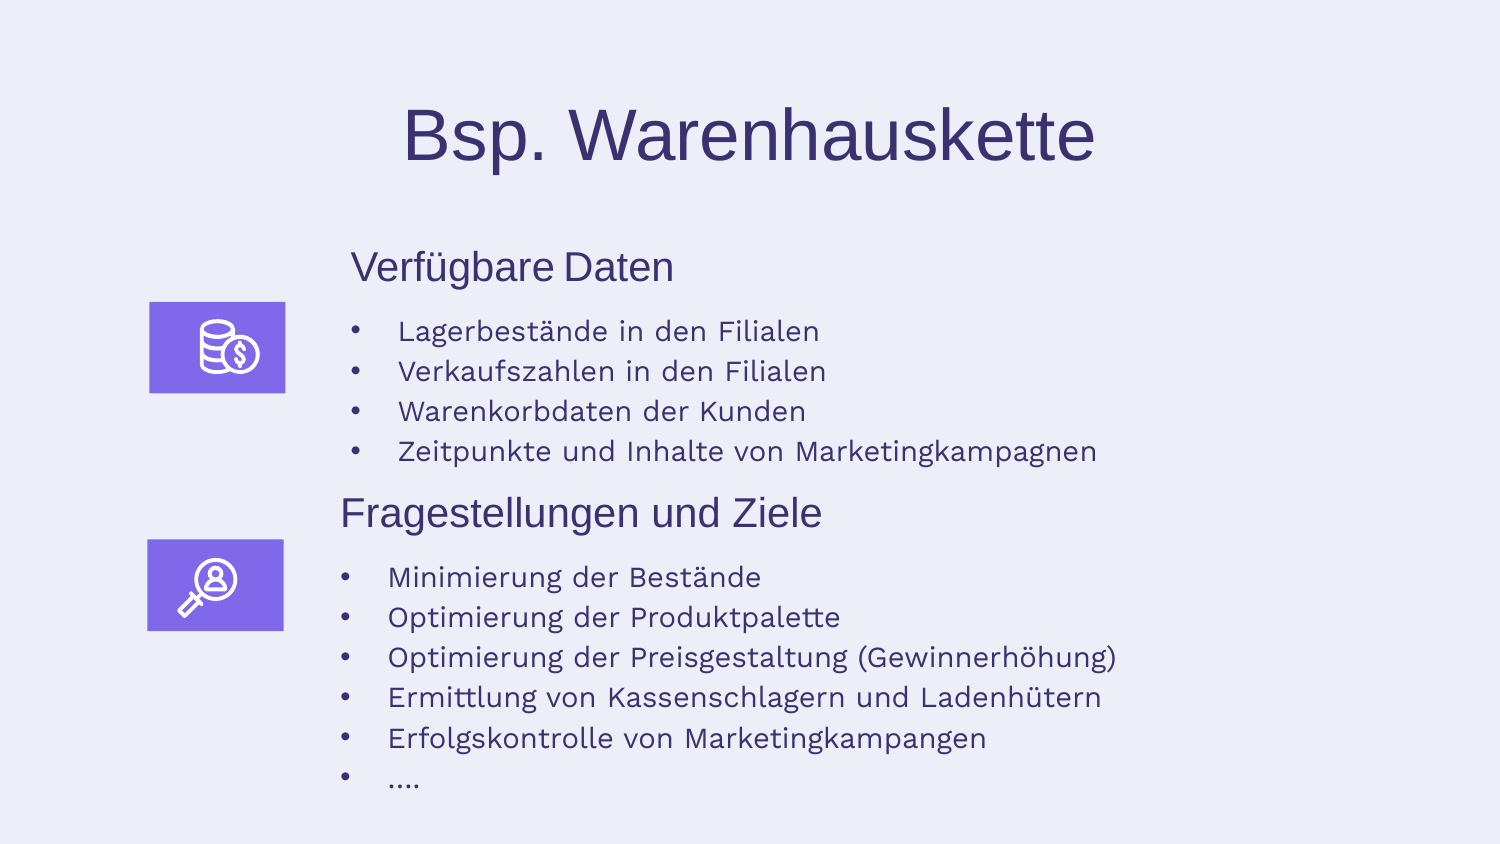

# Bsp. Warenhauskette
Verfügbare Daten
Lagerbestände in den Filialen
Verkaufszahlen in den Filialen
Warenkorbdaten der Kunden
Zeitpunkte und Inhalte von Marketingkampagnen

Fragestellungen und Ziele
Minimierung der Bestände
Optimierung der Produktpalette
Optimierung der Preisgestaltung (Gewinnerhöhung)
Ermittlung von Kassenschlagern und Ladenhütern
Erfolgskontrolle von Marketingkampangen
….